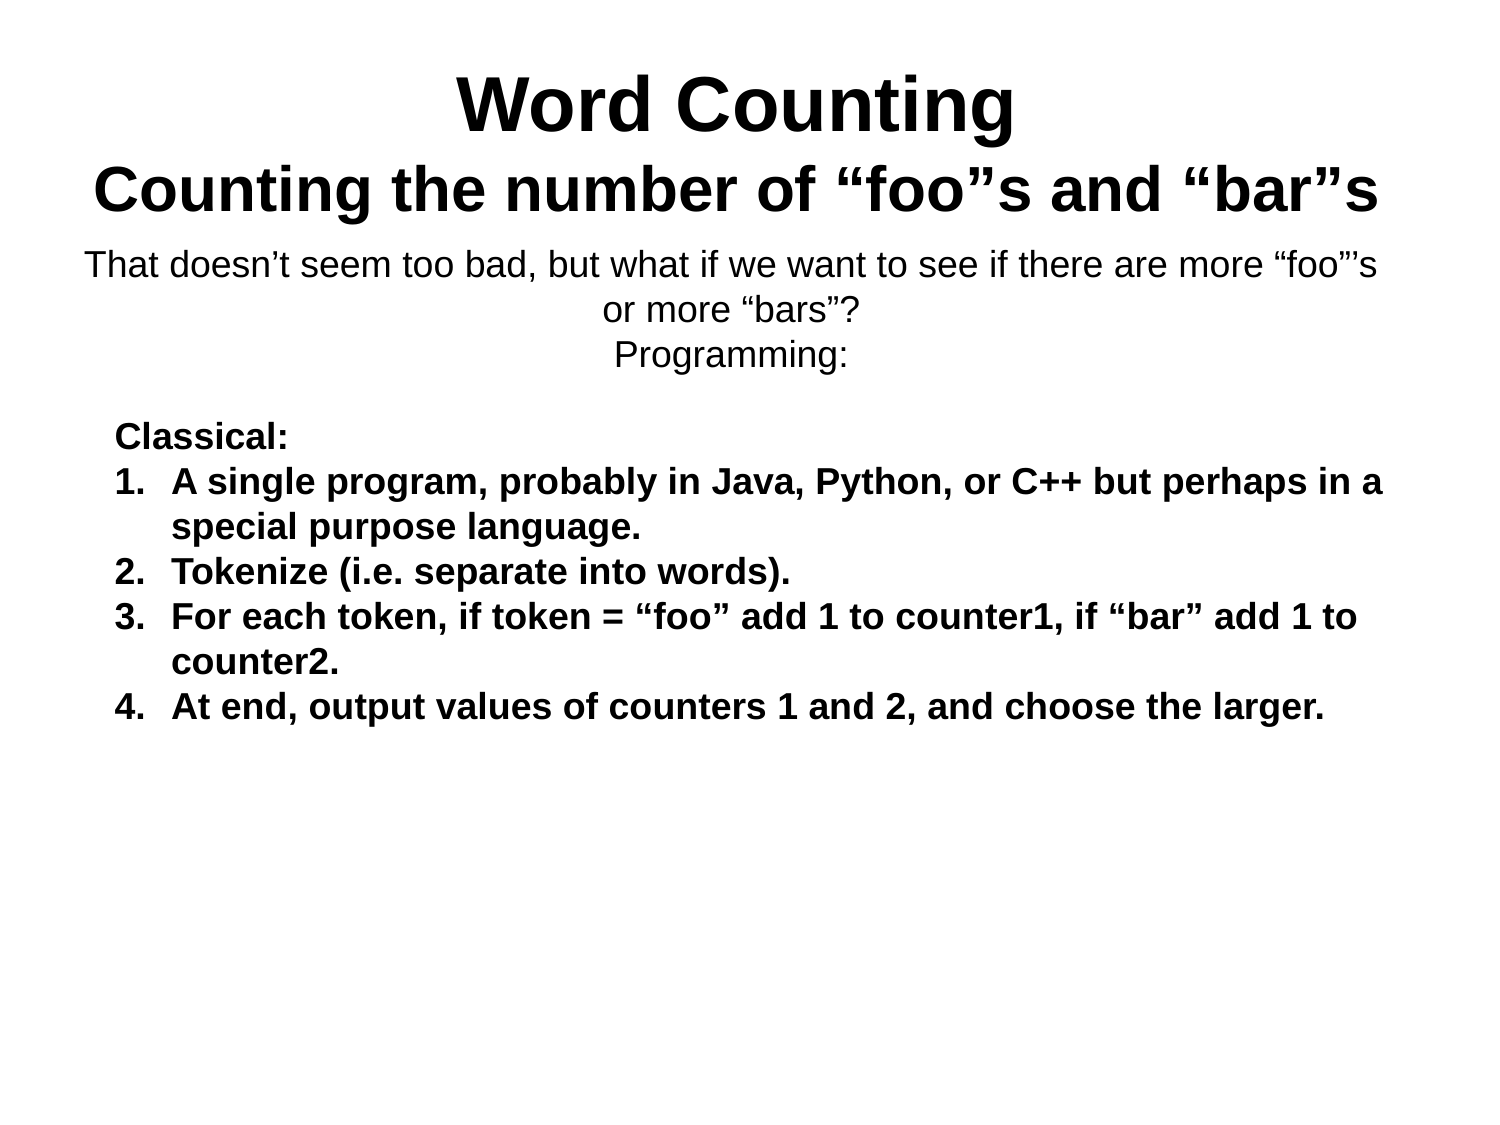

# Word Counting Counting the number of “foo”s and “bar”s
That doesn’t seem too bad, but what if we want to see if there are more “foo”’s or more “bars”?
Programming:
Classical:
A single program, probably in Java, Python, or C++ but perhaps in a special purpose language.
Tokenize (i.e. separate into words).
For each token, if token = “foo” add 1 to counter1, if “bar” add 1 to counter2.
At end, output values of counters 1 and 2, and choose the larger.